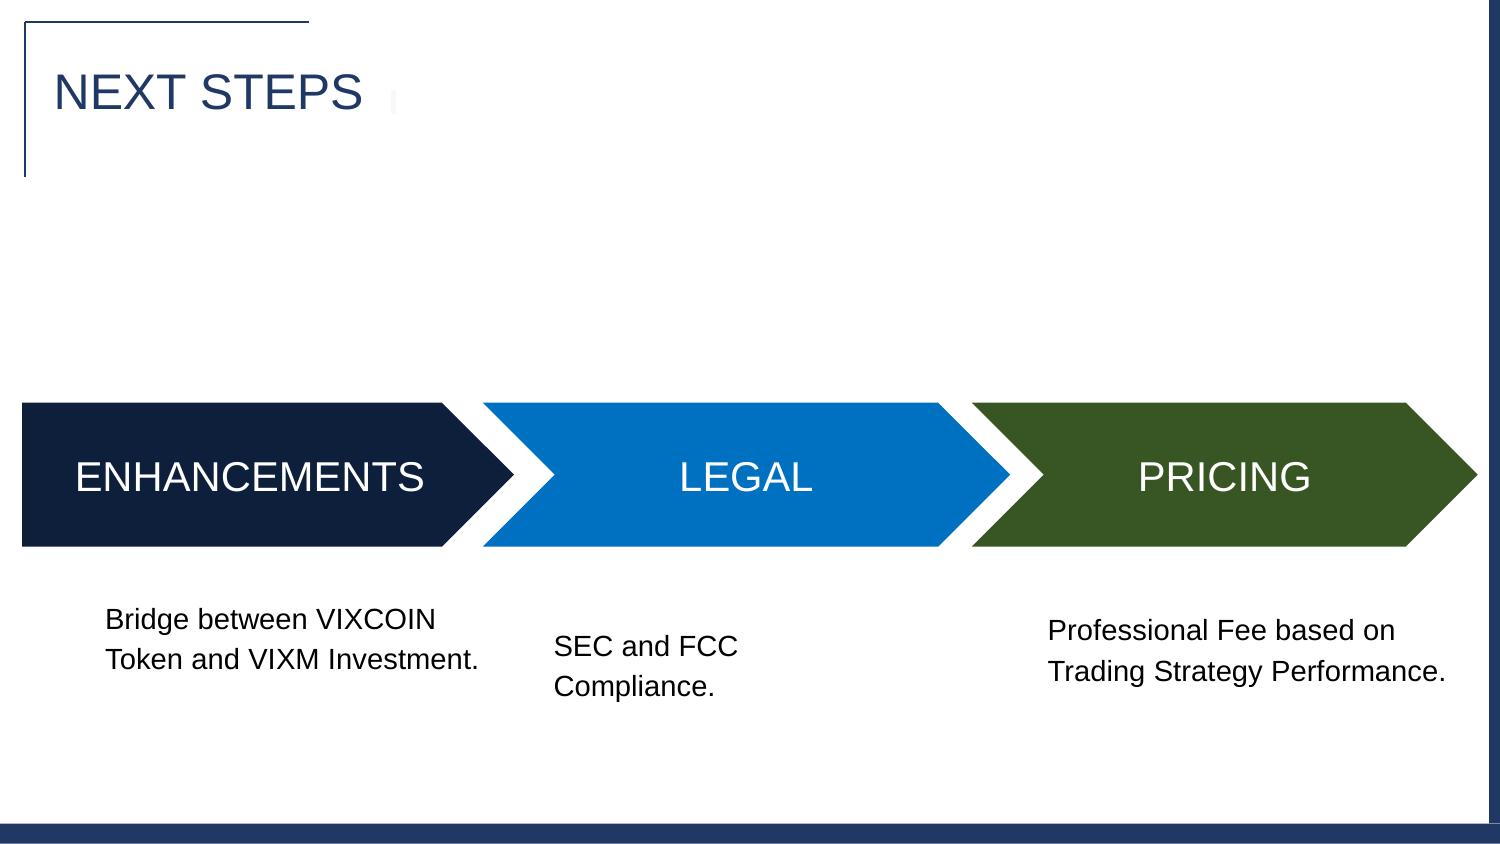

NEXT STEPS
LEGAL
PRICING
ENHANCEMENTS
Bridge between VIXCOIN
Token and VIXM Investment.
Professional Fee based on
Trading Strategy Performance.
SEC and FCC Compliance.